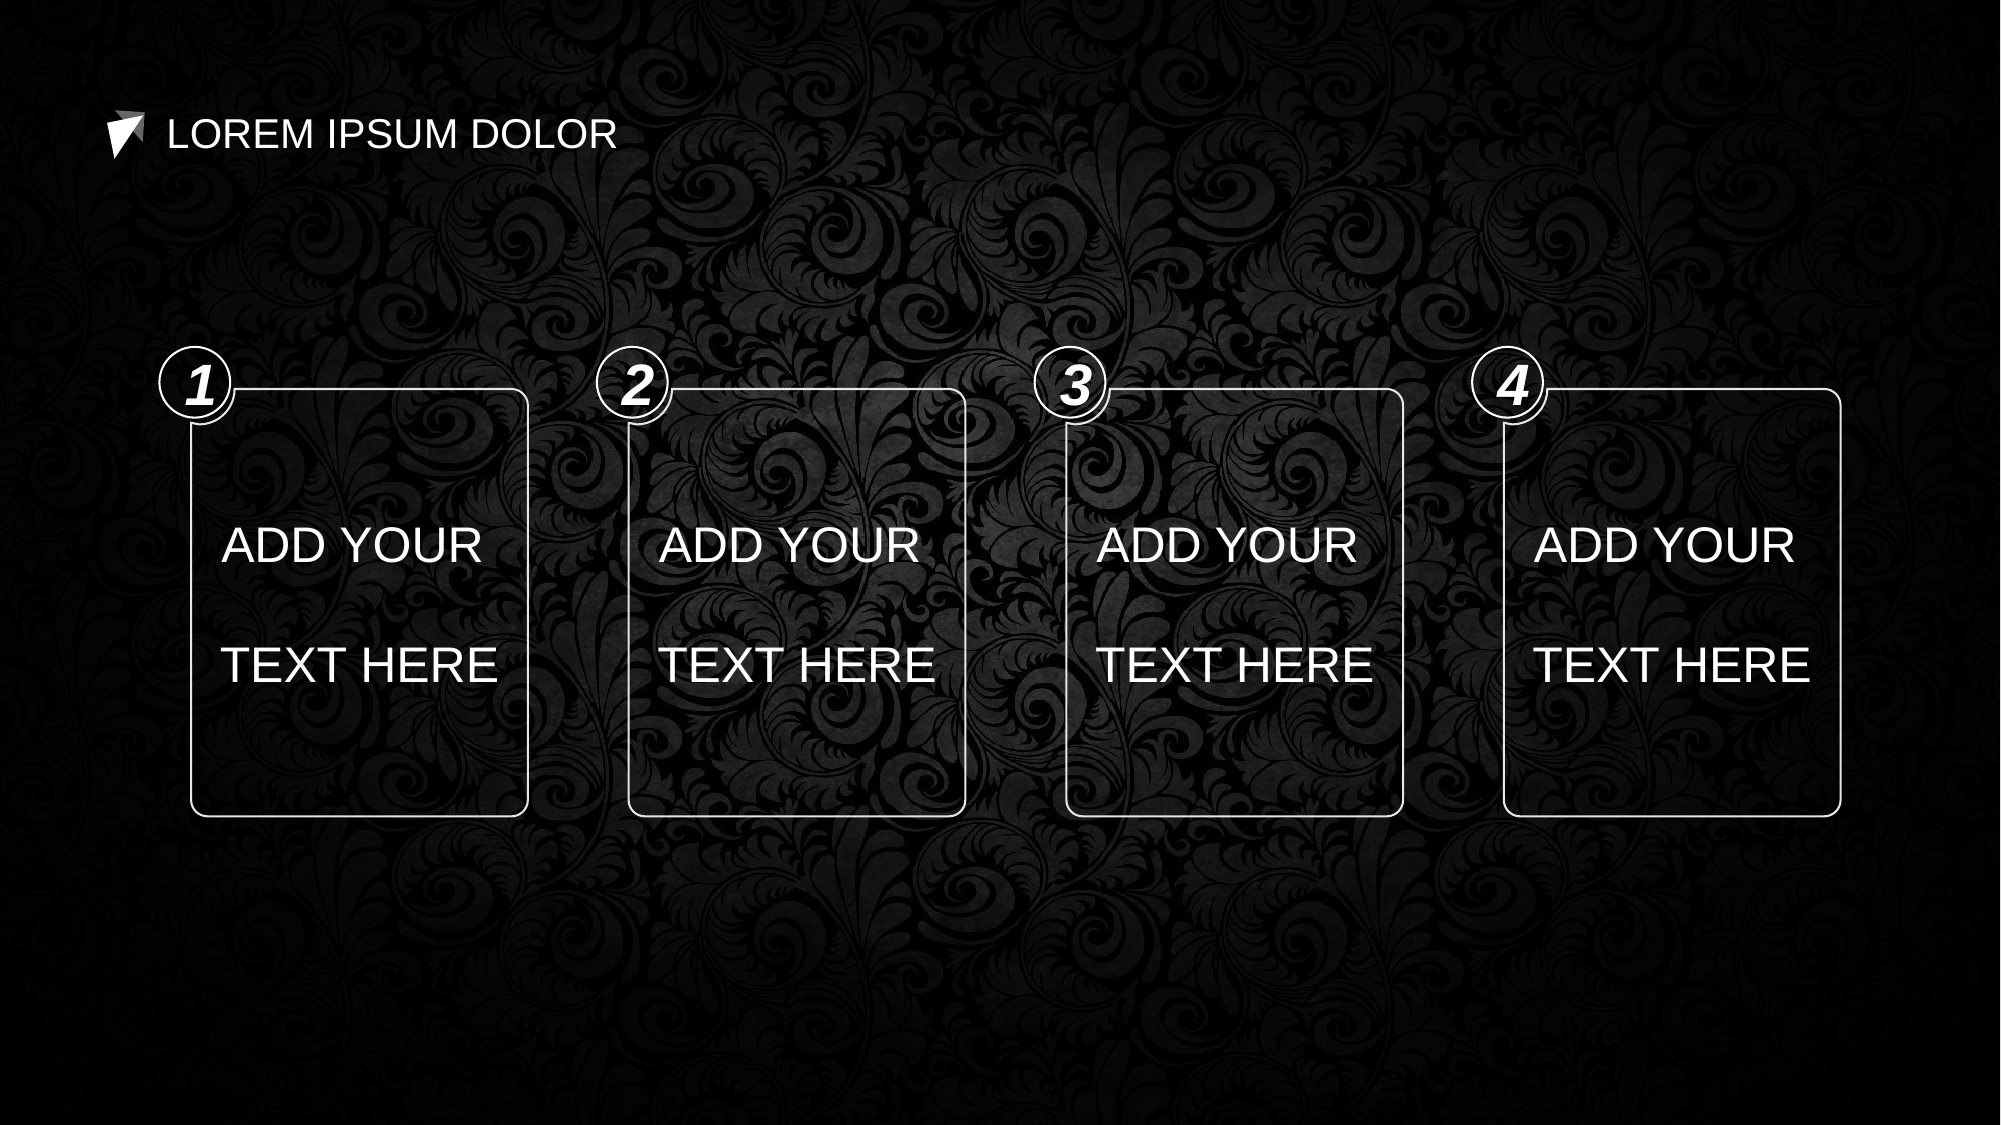

LOREM IPSUM DOLOR

1
2
3
4
ADD YOUR

TEXT HERE
ADD YOUR

TEXT HERE
ADD YOUR

TEXT HERE
ADD YOUR

TEXT HERE